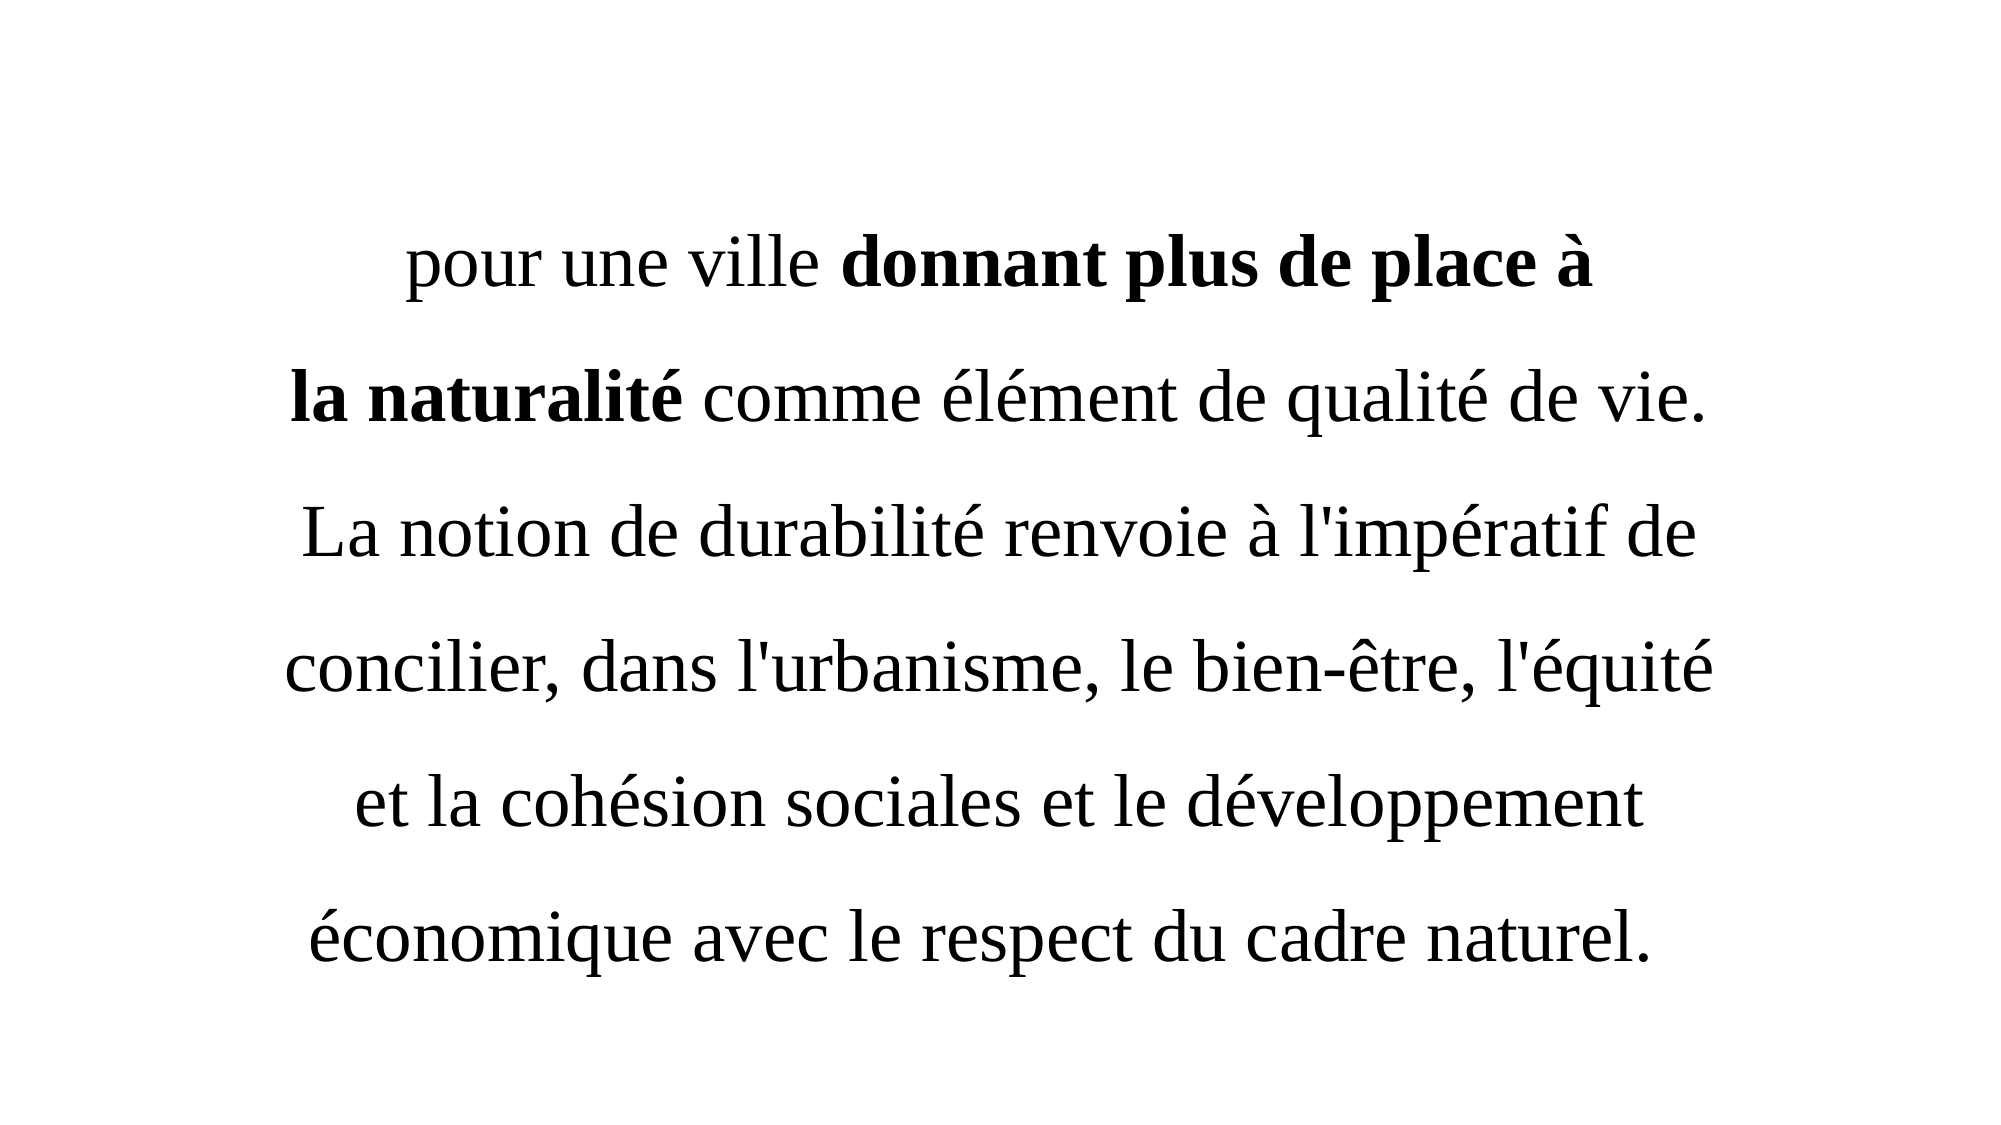

# pour une ville donnant plus de place à la naturalité comme élément de qualité de vie. La notion de durabilité renvoie à l'impératif de concilier, dans l'urbanisme, le bien-être, l'équité et la cohésion sociales et le développement économique avec le respect du cadre naturel.